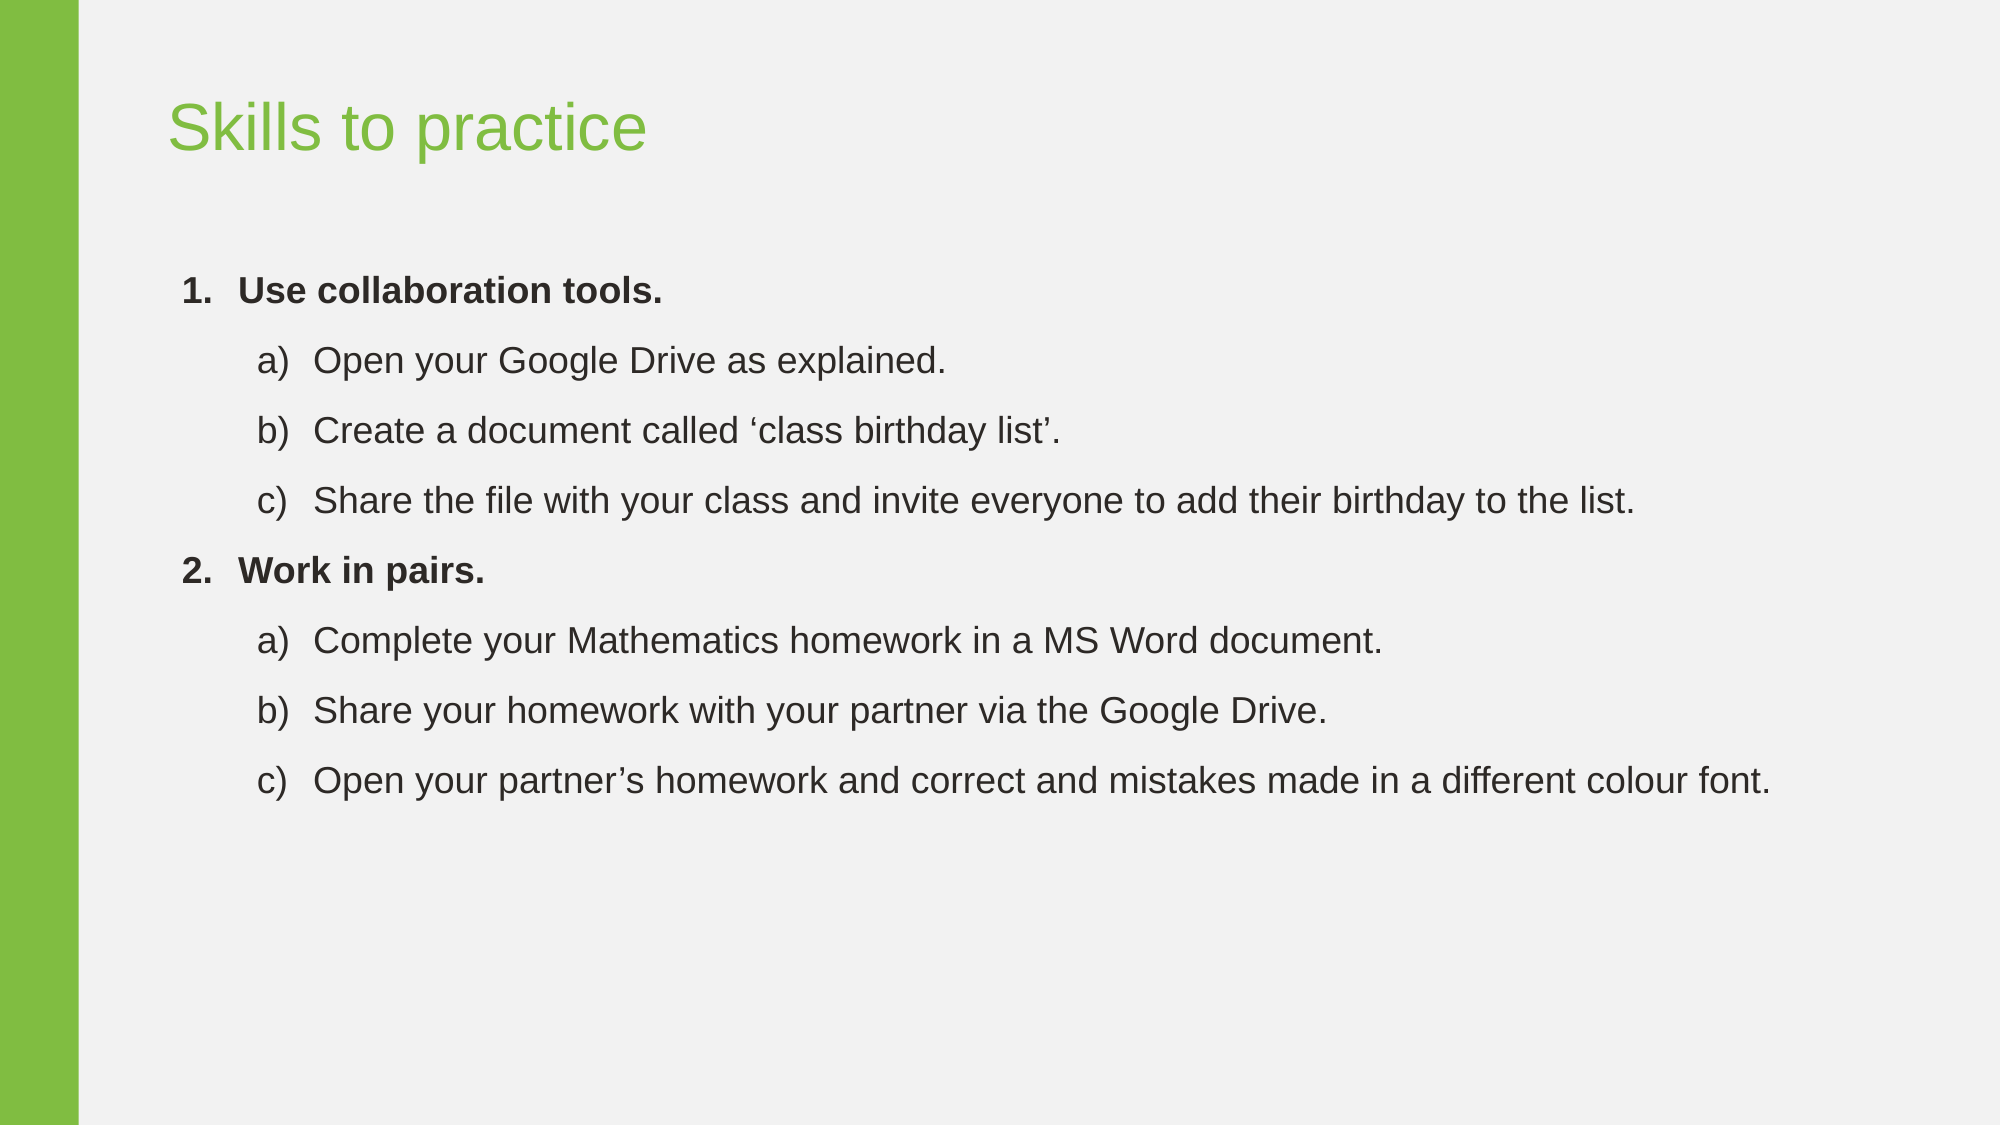

Skills to practice
Use collaboration tools.
Open your Google Drive as explained.
Create a document called ‘class birthday list’.
Share the file with your class and invite everyone to add their birthday to the list.
Work in pairs.
Complete your Mathematics homework in a MS Word document.
Share your homework with your partner via the Google Drive.
Open your partner’s homework and correct and mistakes made in a different colour font.